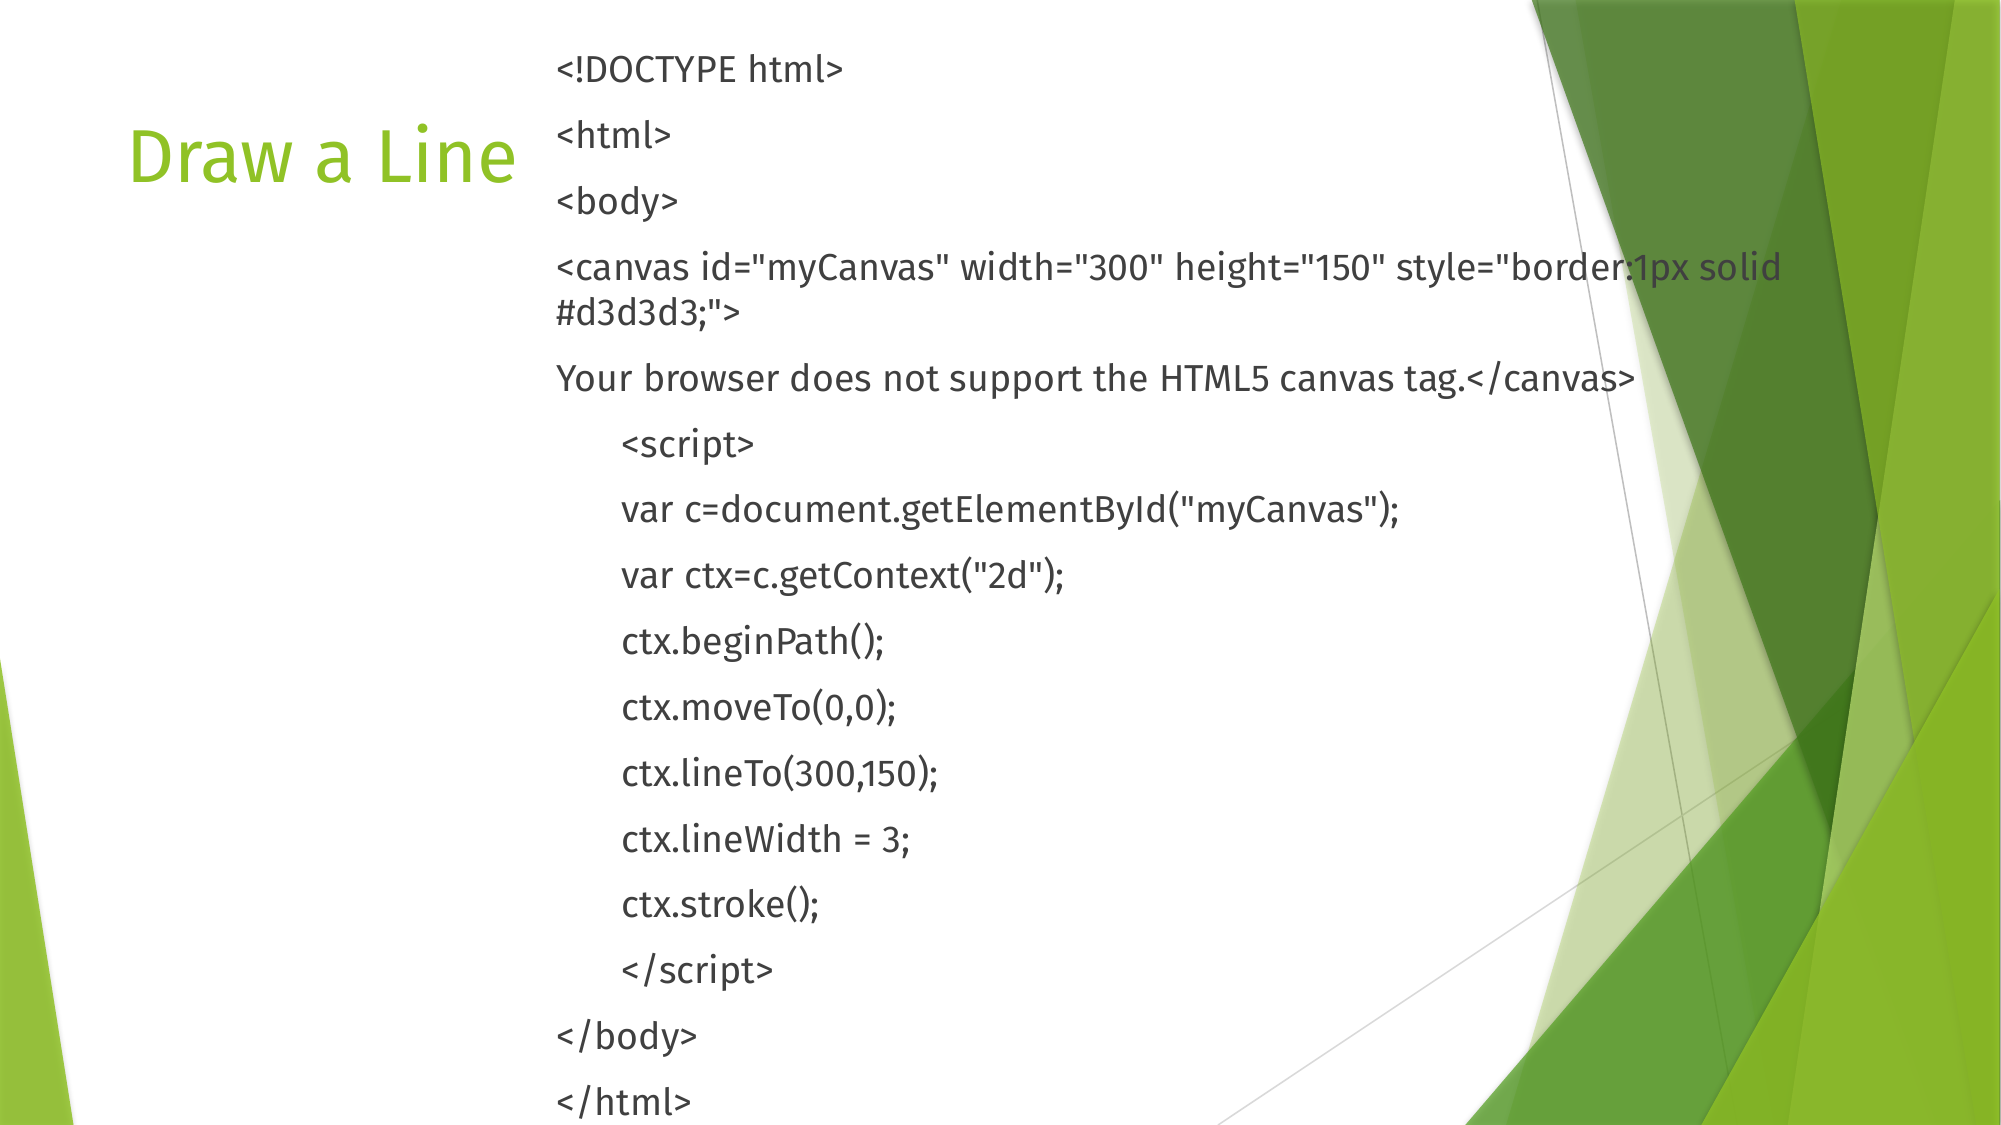

<!DOCTYPE html>
<html>
<body>
<canvas id="myCanvas" width="300" height="150" style="border:1px solid #d3d3d3;">
Your browser does not support the HTML5 canvas tag.</canvas>
<script>
var c=document.getElementById("myCanvas");
var ctx=c.getContext("2d");
ctx.beginPath();
ctx.moveTo(0,0);
ctx.lineTo(300,150);
ctx.lineWidth = 3;
ctx.stroke();
</script>
</body>
</html>
# Draw a Line